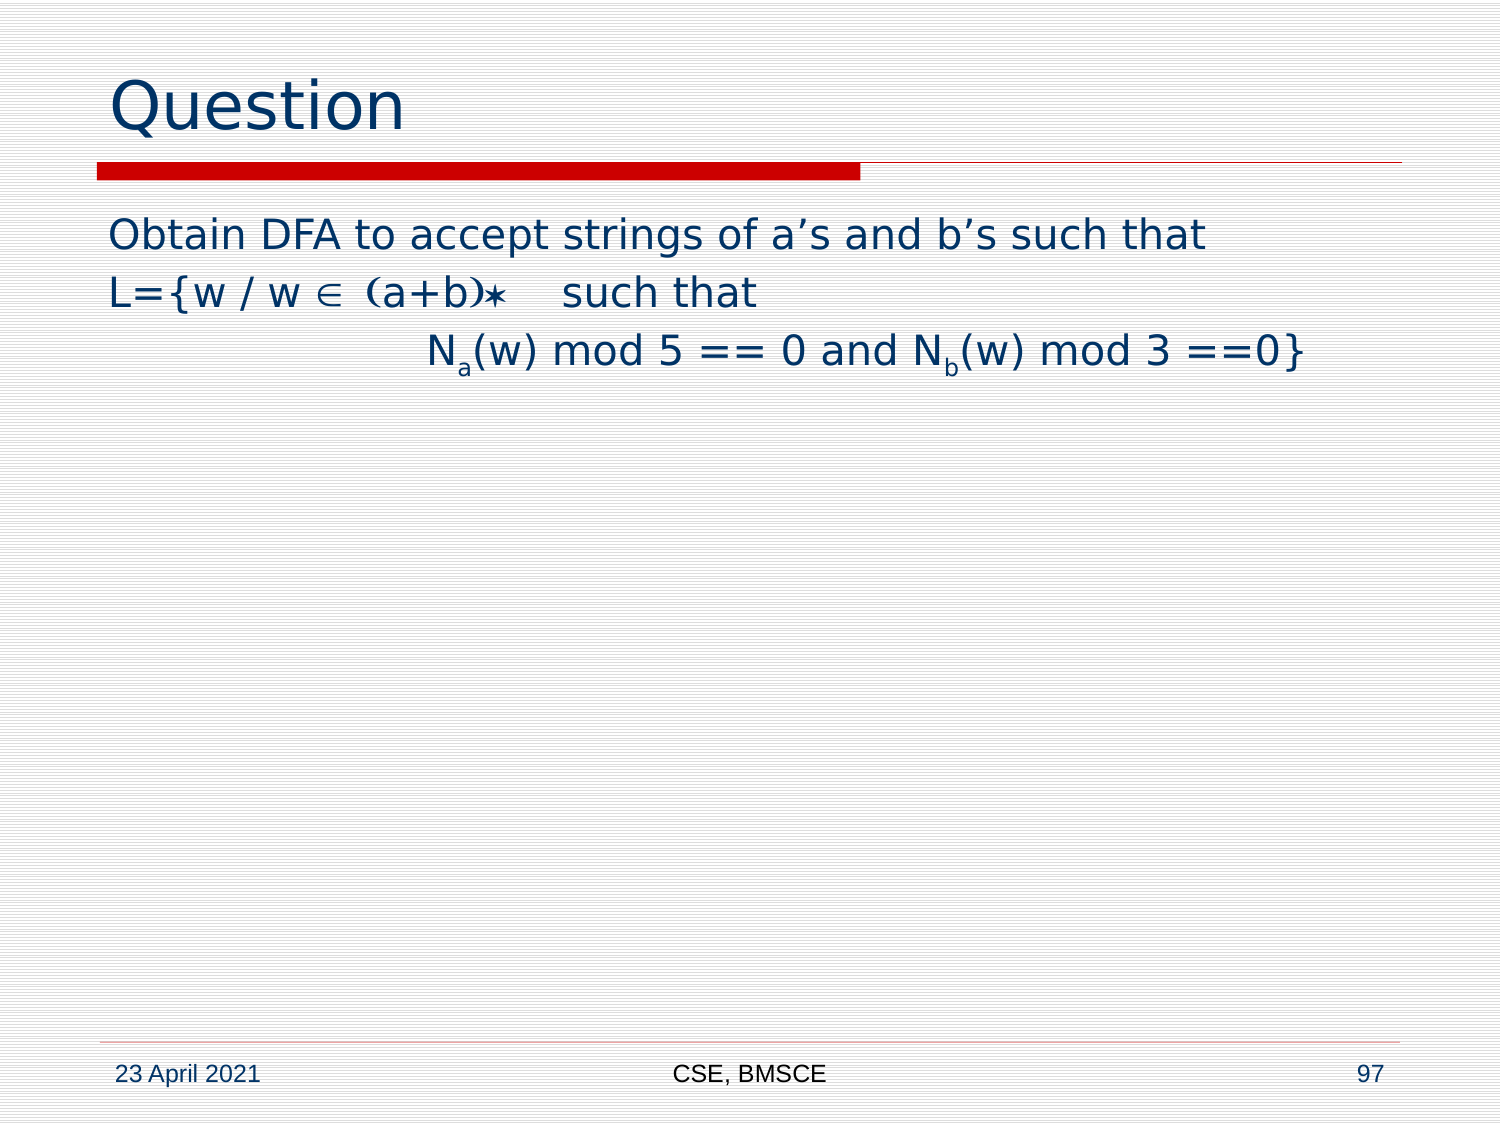

# Question
Obtain DFA to accept strings of a’s and b’s such that
L={w / w ∈ (a+b)∗   such that
                        Na(w) mod 5 == 0 and Nb(w) mod 3 ==0}

CSE, BMSCE
97
23 April 2021